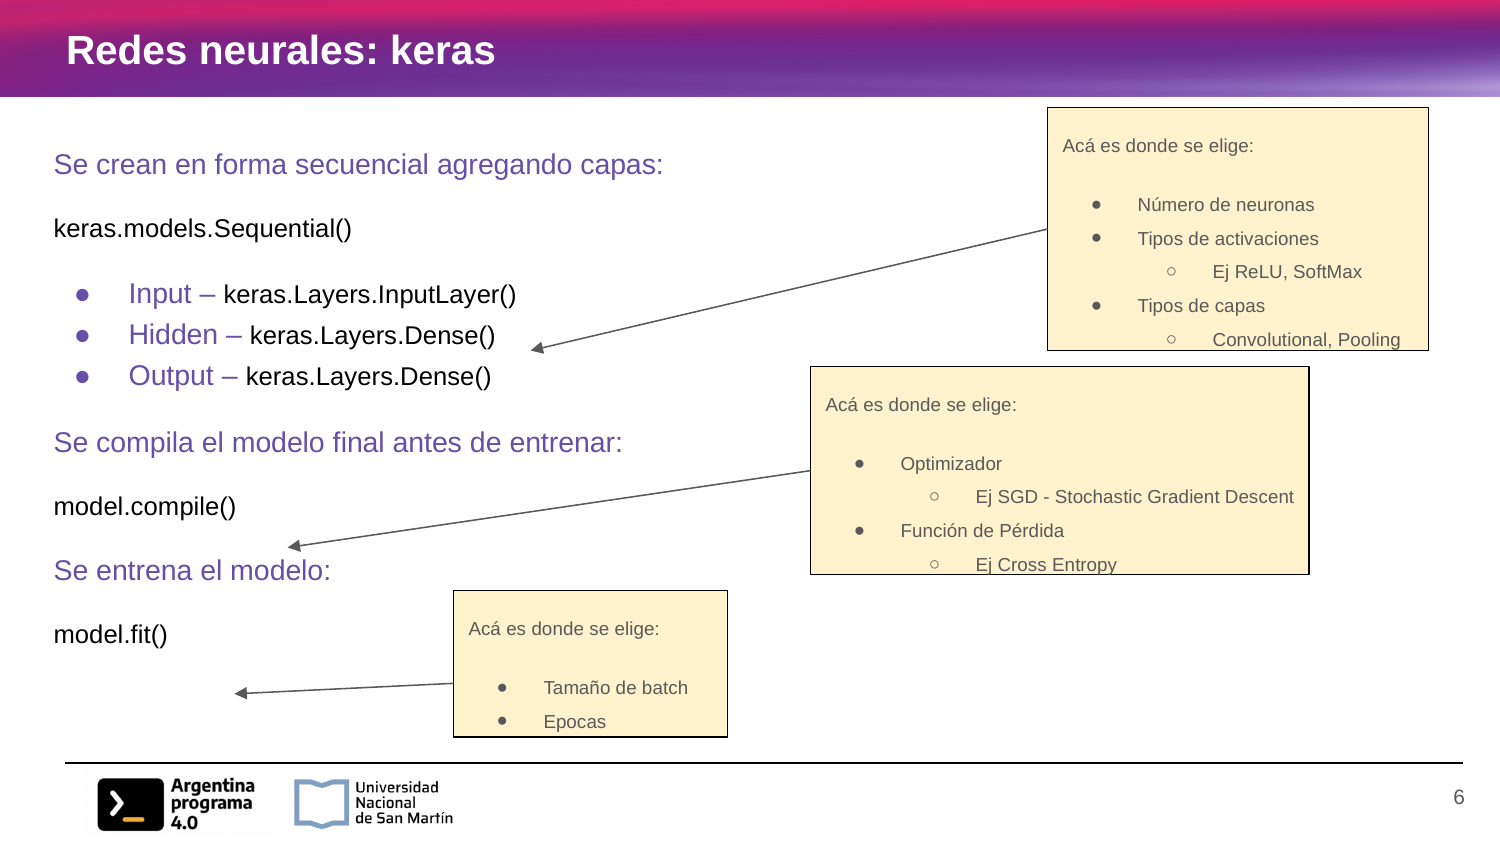

# Redes neurales: keras
Acá es donde se elige:
Número de neuronas
Tipos de activaciones
Ej ReLU, SoftMax
Tipos de capas
Convolutional, Pooling

Se crean en forma secuencial agregando capas:
keras.models.Sequential()
Input – keras.Layers.InputLayer()
Hidden – keras.Layers.Dense()
Output – keras.Layers.Dense()
Se compila el modelo final antes de entrenar:
model.compile()
Se entrena el modelo:
model.fit()
Acá es donde se elige:
Optimizador
Ej SGD - Stochastic Gradient Descent
Función de Pérdida
Ej Cross Entropy
Acá es donde se elige:
Tamaño de batch
Epocas
6